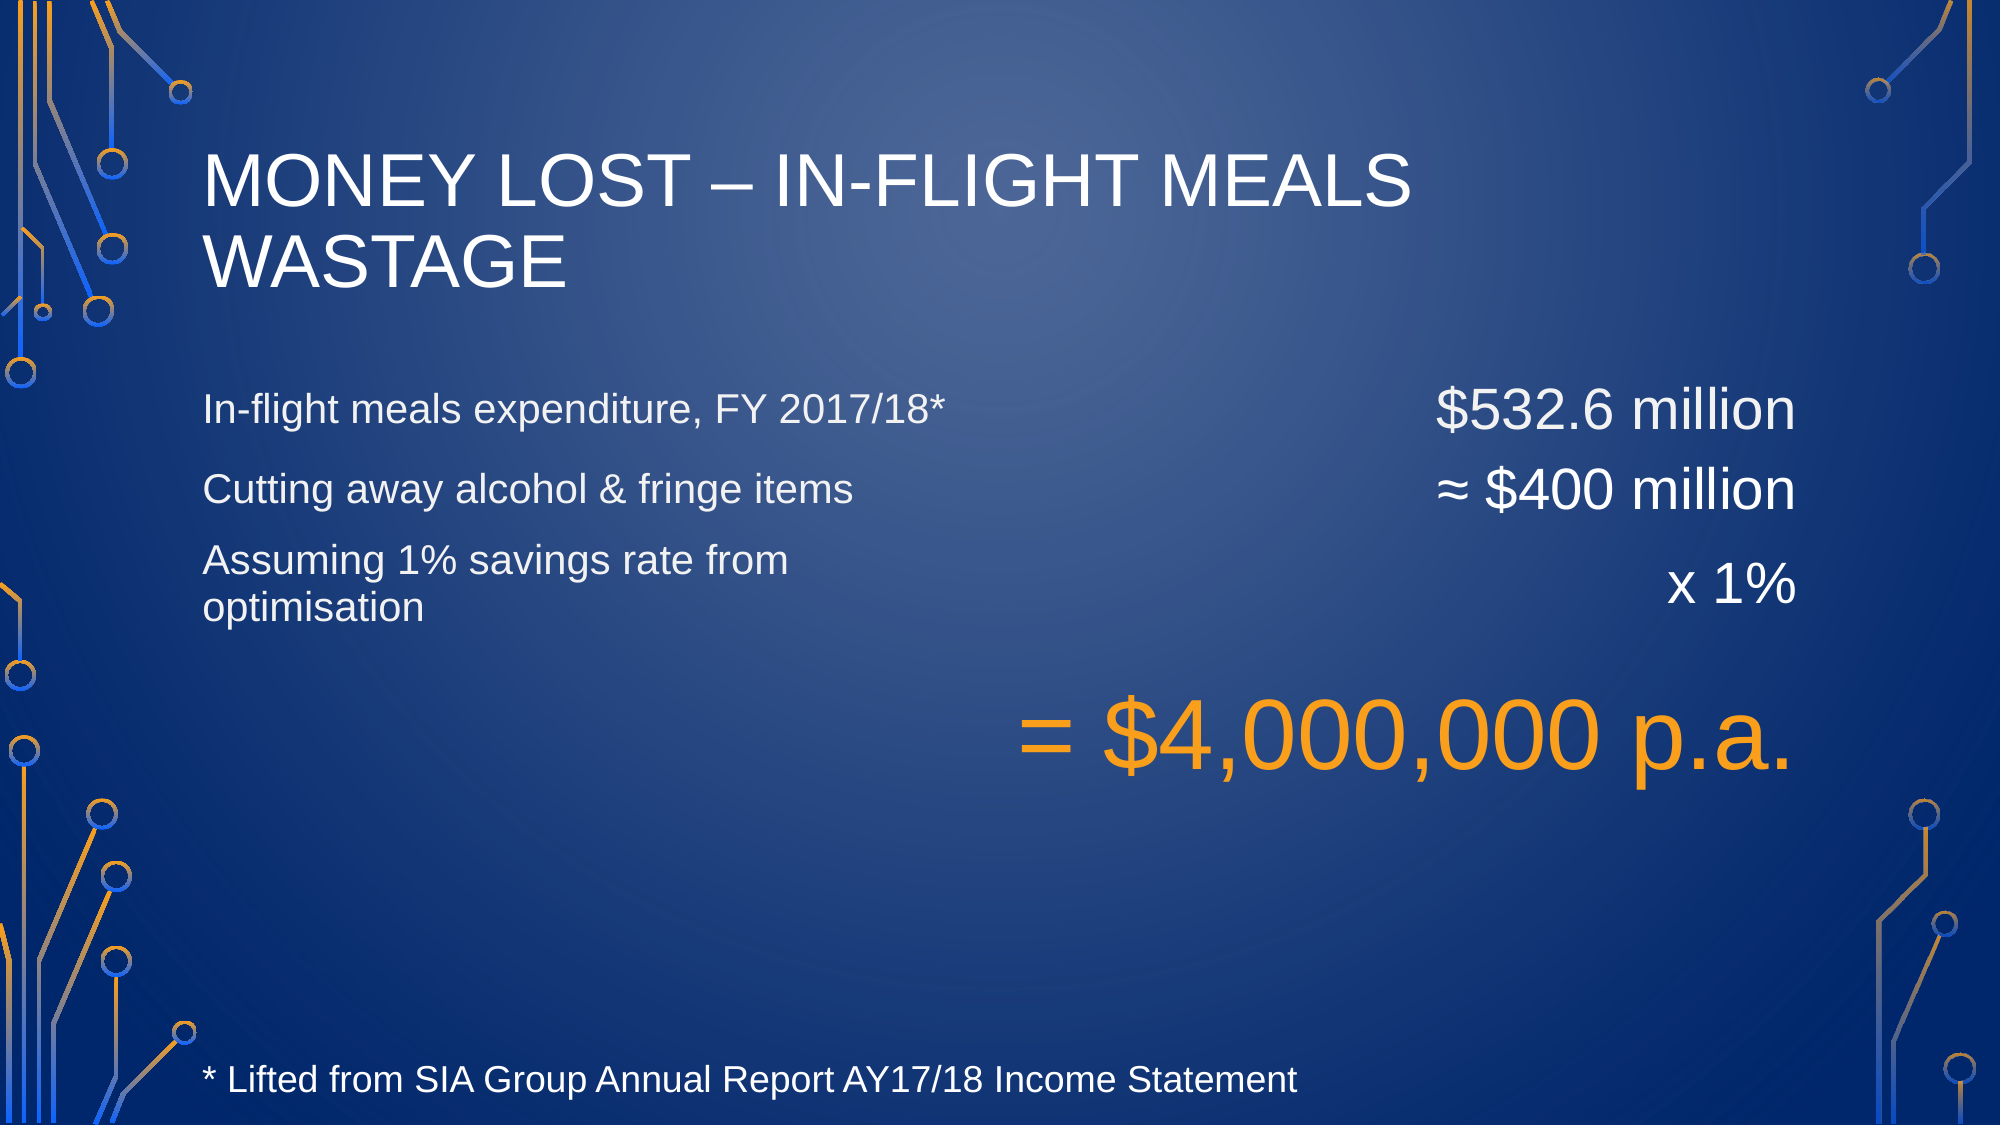

# Money lost – in-flight meals wastage
| In-flight meals expenditure, FY 2017/18\* | $532.6 million |
| --- | --- |
| Cutting away alcohol & fringe items | ≈ $400 million |
| Assuming 1% savings rate from optimisation | x 1% |
|  | = $4,000,000 p.a. |
* Lifted from SIA Group Annual Report AY17/18 Income Statement